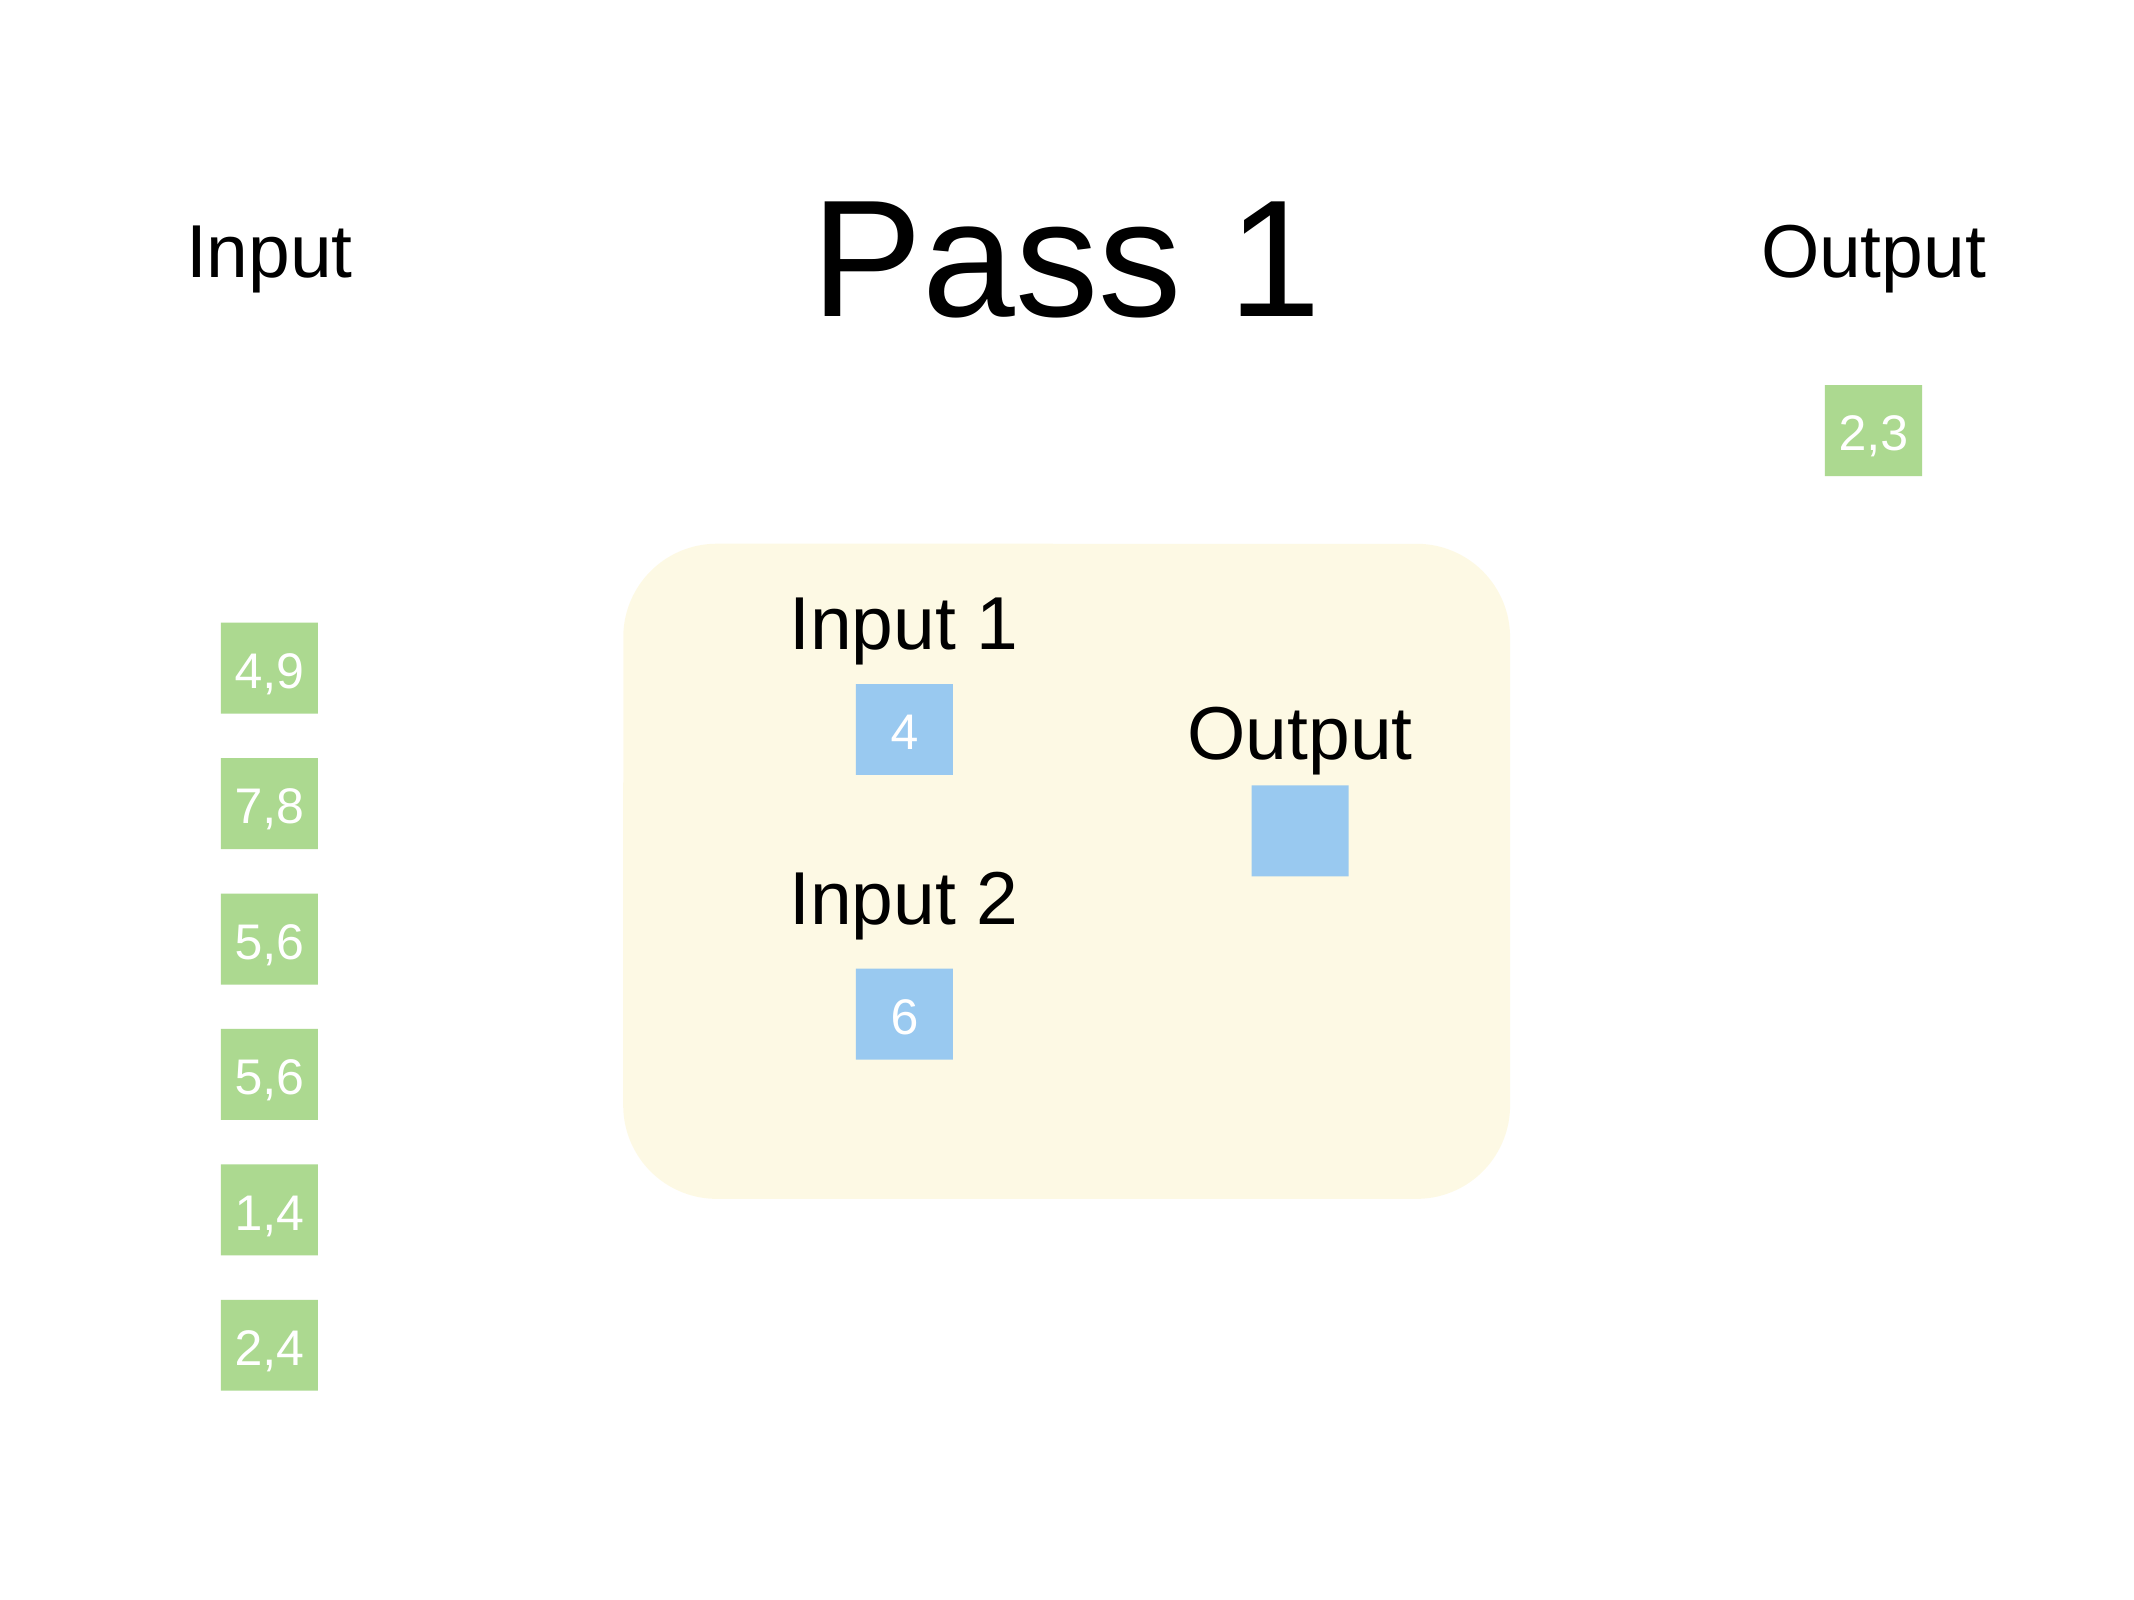

Pass 1
Input
Output
2,3

Input 1
4,9
Output
4
7,8

Input 2
5,6
6
5,6
1,4
2,4